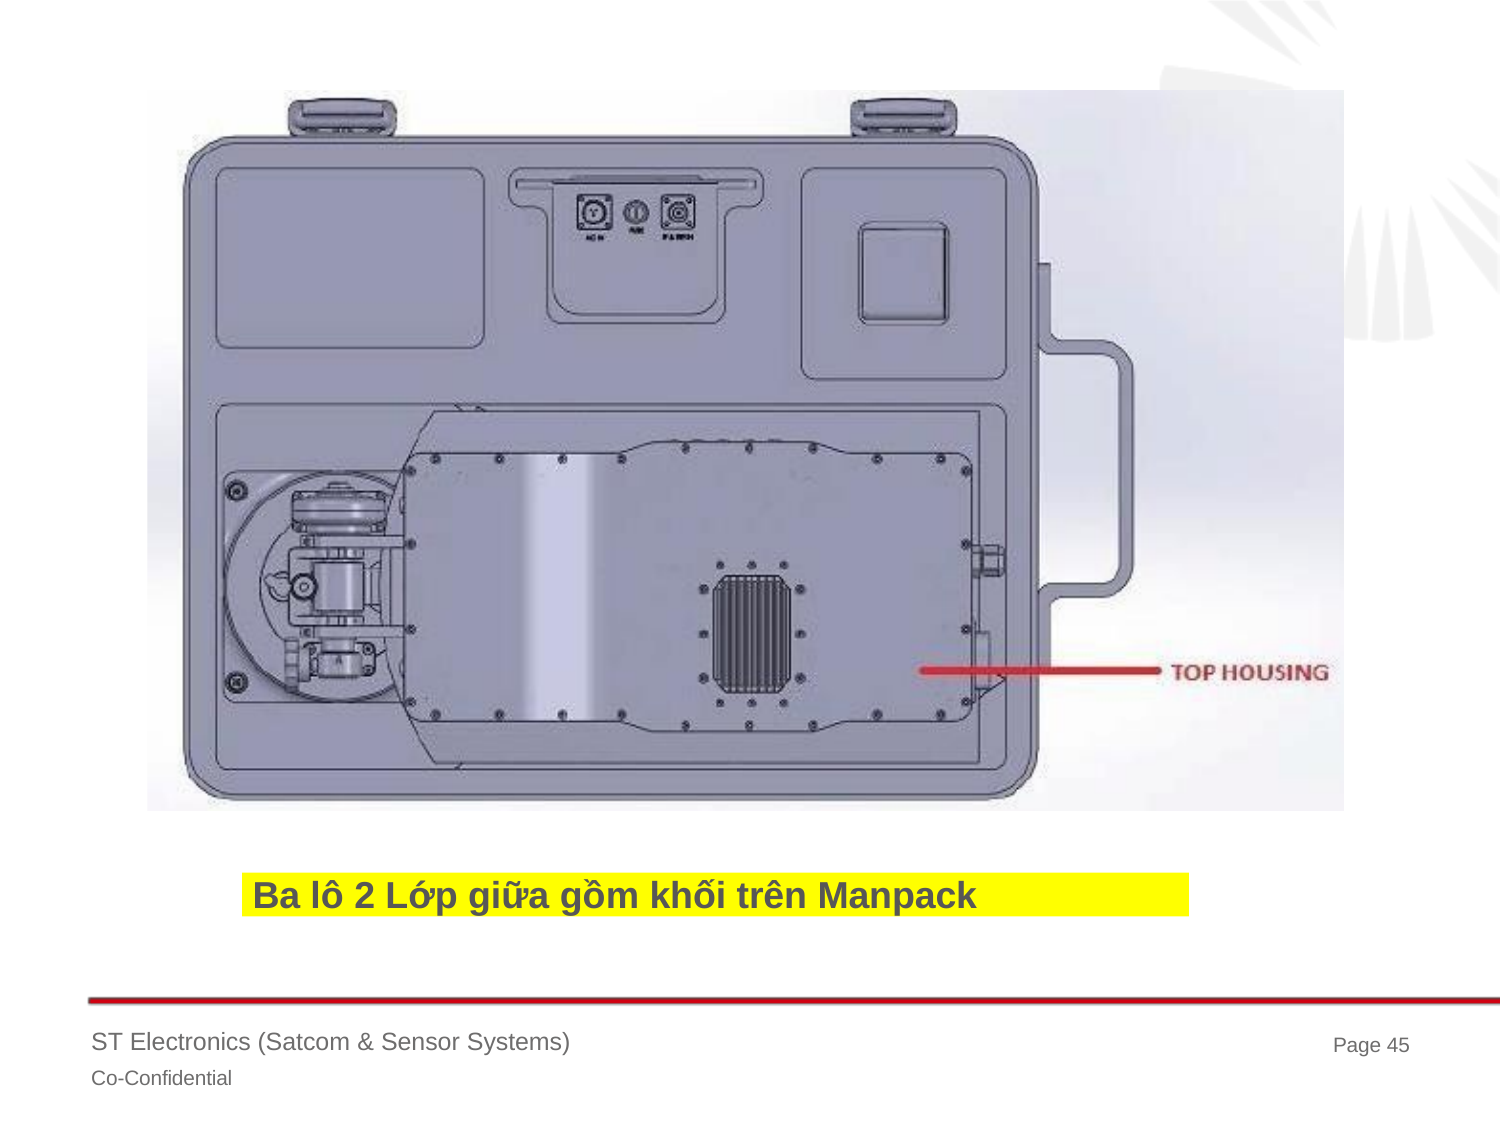

Ba lô 2 Lớp giữa gồm khối trên Manpack
ST Electronics (Satcom & Sensor Systems)
Co-Confidential
Page 45